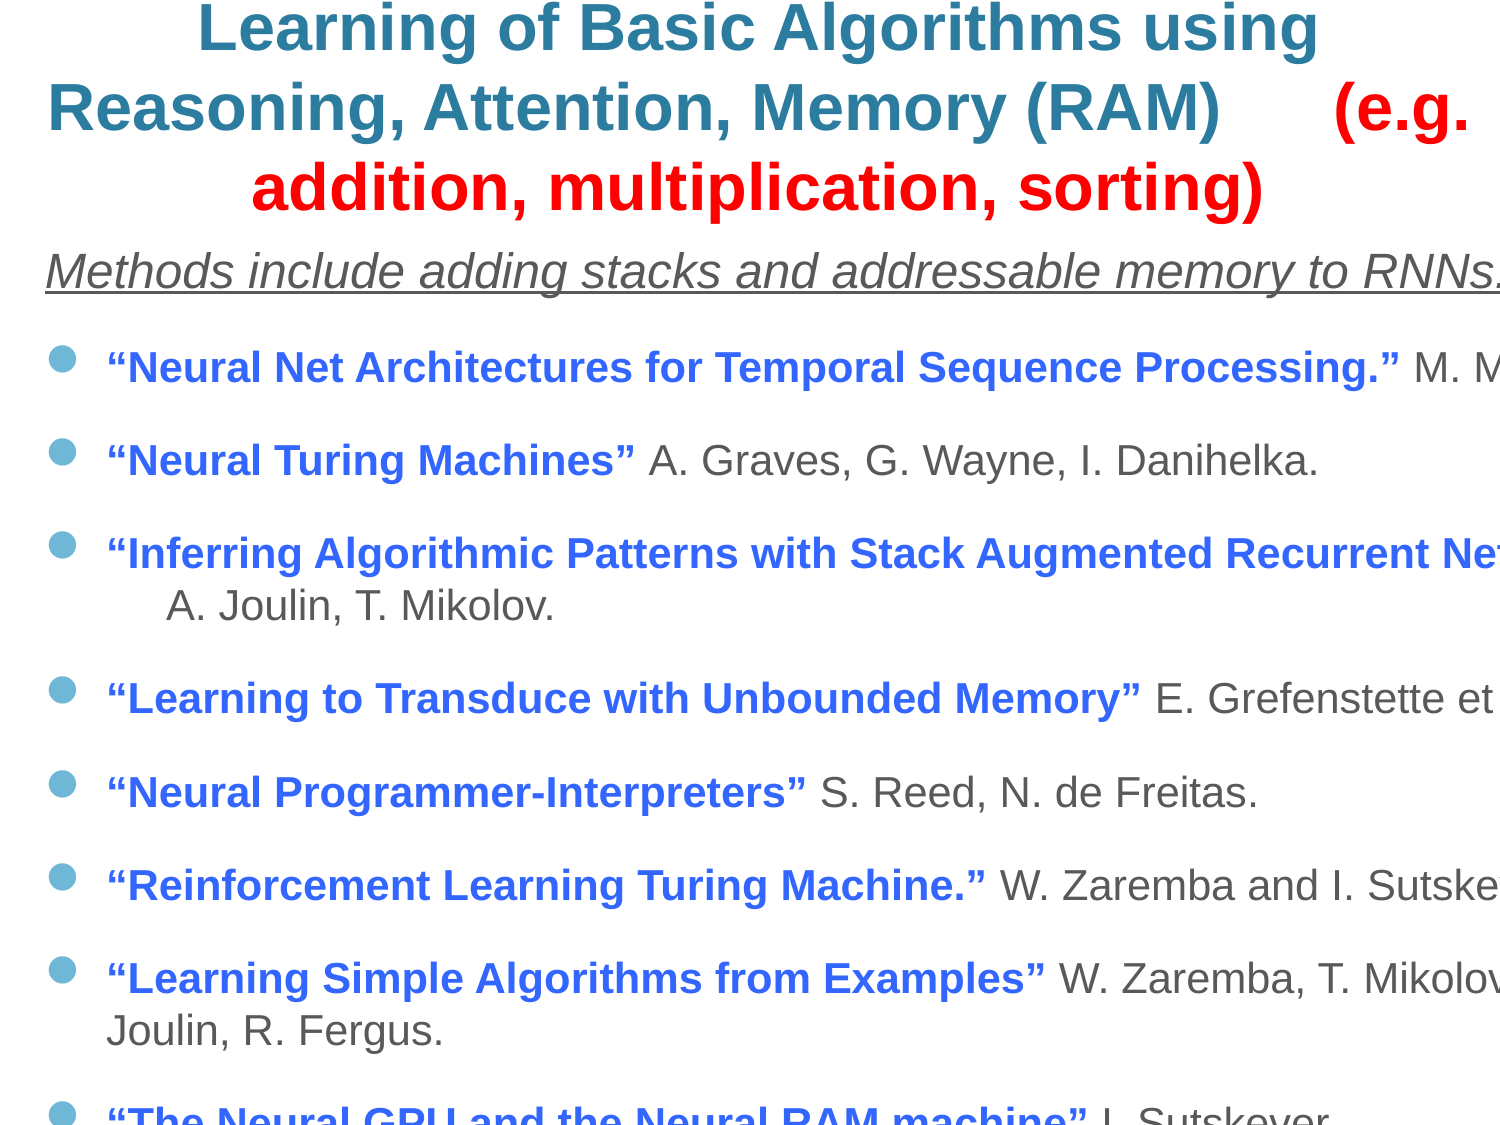

# Learning of Basic Algorithms using Reasoning, Attention, Memory (RAM)      (e.g. addition, multiplication, sorting)
Methods include adding stacks and addressable memory to RNNs:
“Neural Net Architectures for Temporal Sequence Processing.” M. Mozer.
“Neural Turing Machines” A. Graves, G. Wayne, I. Danihelka.
“Inferring Algorithmic Patterns with Stack Augmented Recurrent Nets.”         A. Joulin, T. Mikolov.
“Learning to Transduce with Unbounded Memory” E. Grefenstette et al.
“Neural Programmer-Interpreters” S. Reed, N. de Freitas.
“Reinforcement Learning Turing Machine.” W. Zaremba and I. Sutskever.
“Learning Simple Algorithms from Examples” W. Zaremba, T. Mikolov, A. Joulin, R. Fergus.
“The Neural GPU and the Neural RAM machine” I. Sutskever.